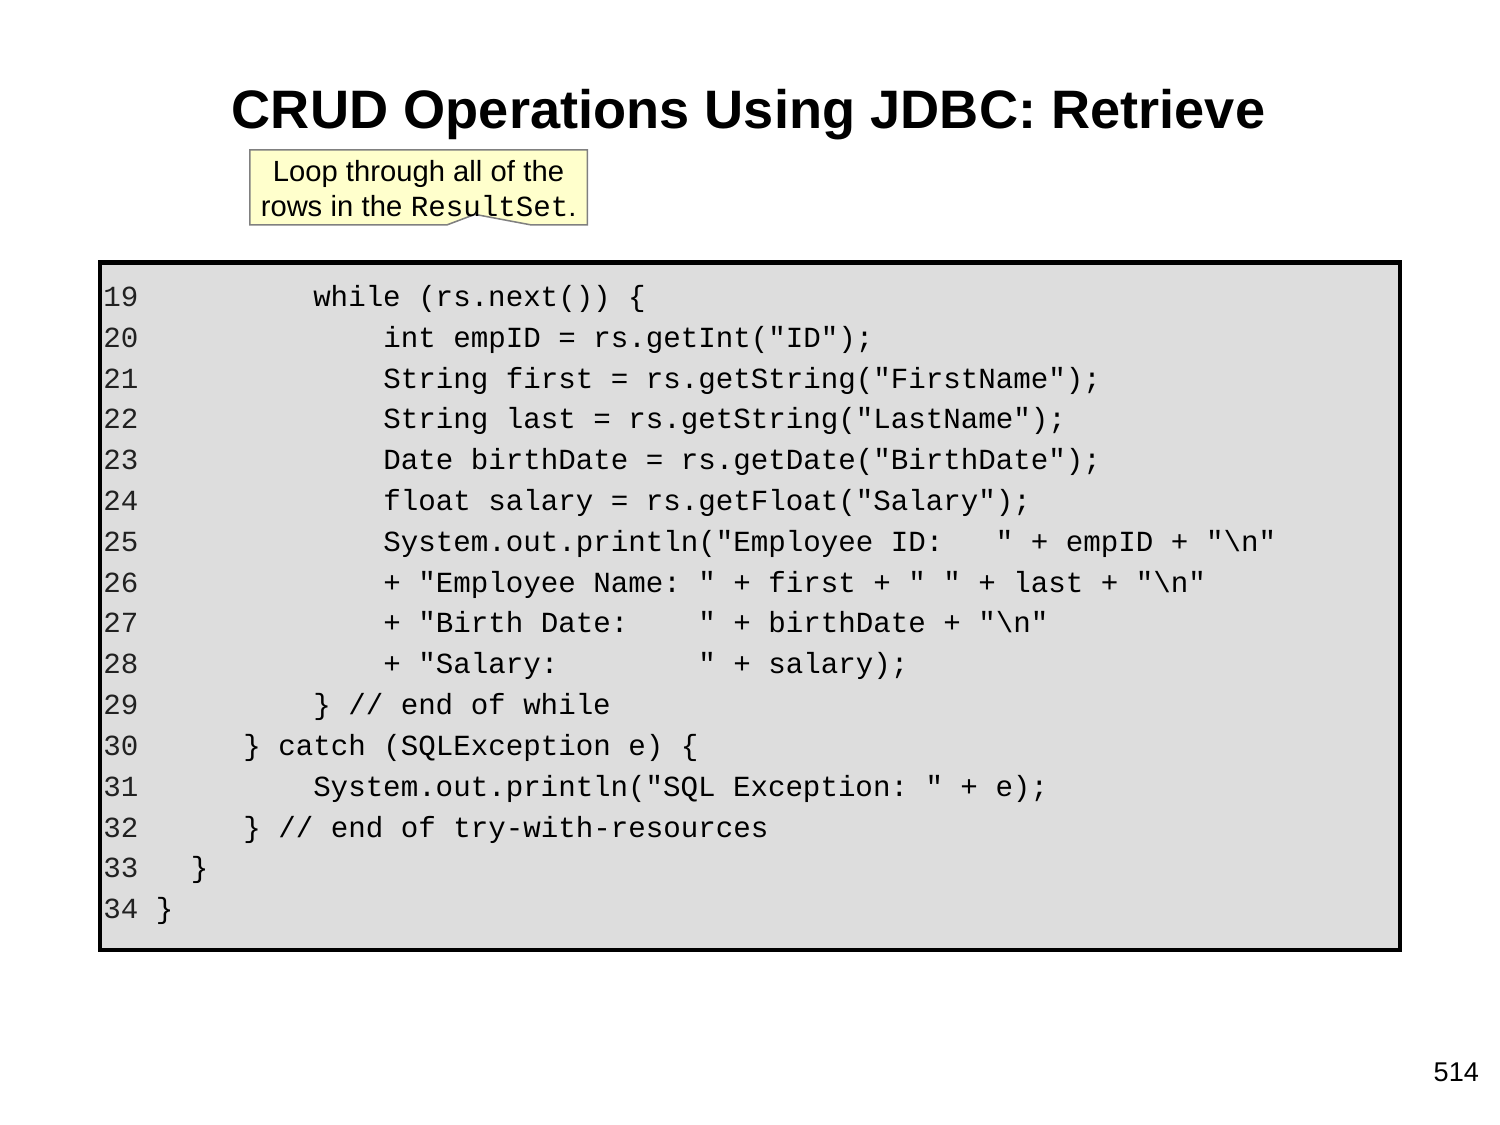

# CRUD Operations Using JDBC: Retrieve
Loop through all of the rows in the ResultSet.

          while (rs.next()) {
              int empID = rs.getInt("ID");
              String first = rs.getString("FirstName");
              String last = rs.getString("LastName");
              Date birthDate = rs.getDate("BirthDate");
              float salary = rs.getFloat("Salary");
              System.out.println("Employee ID:   " + empID + "\n"
              + "Employee Name: " + first + " " + last + "\n"
              + "Birth Date:    " + birthDate + "\n"
              + "Salary:        " + salary);
          } // end of while
      } catch (SQLException e) {
          System.out.println("SQL Exception: " + e);
      } // end of try-with-resources
   }
 }
514